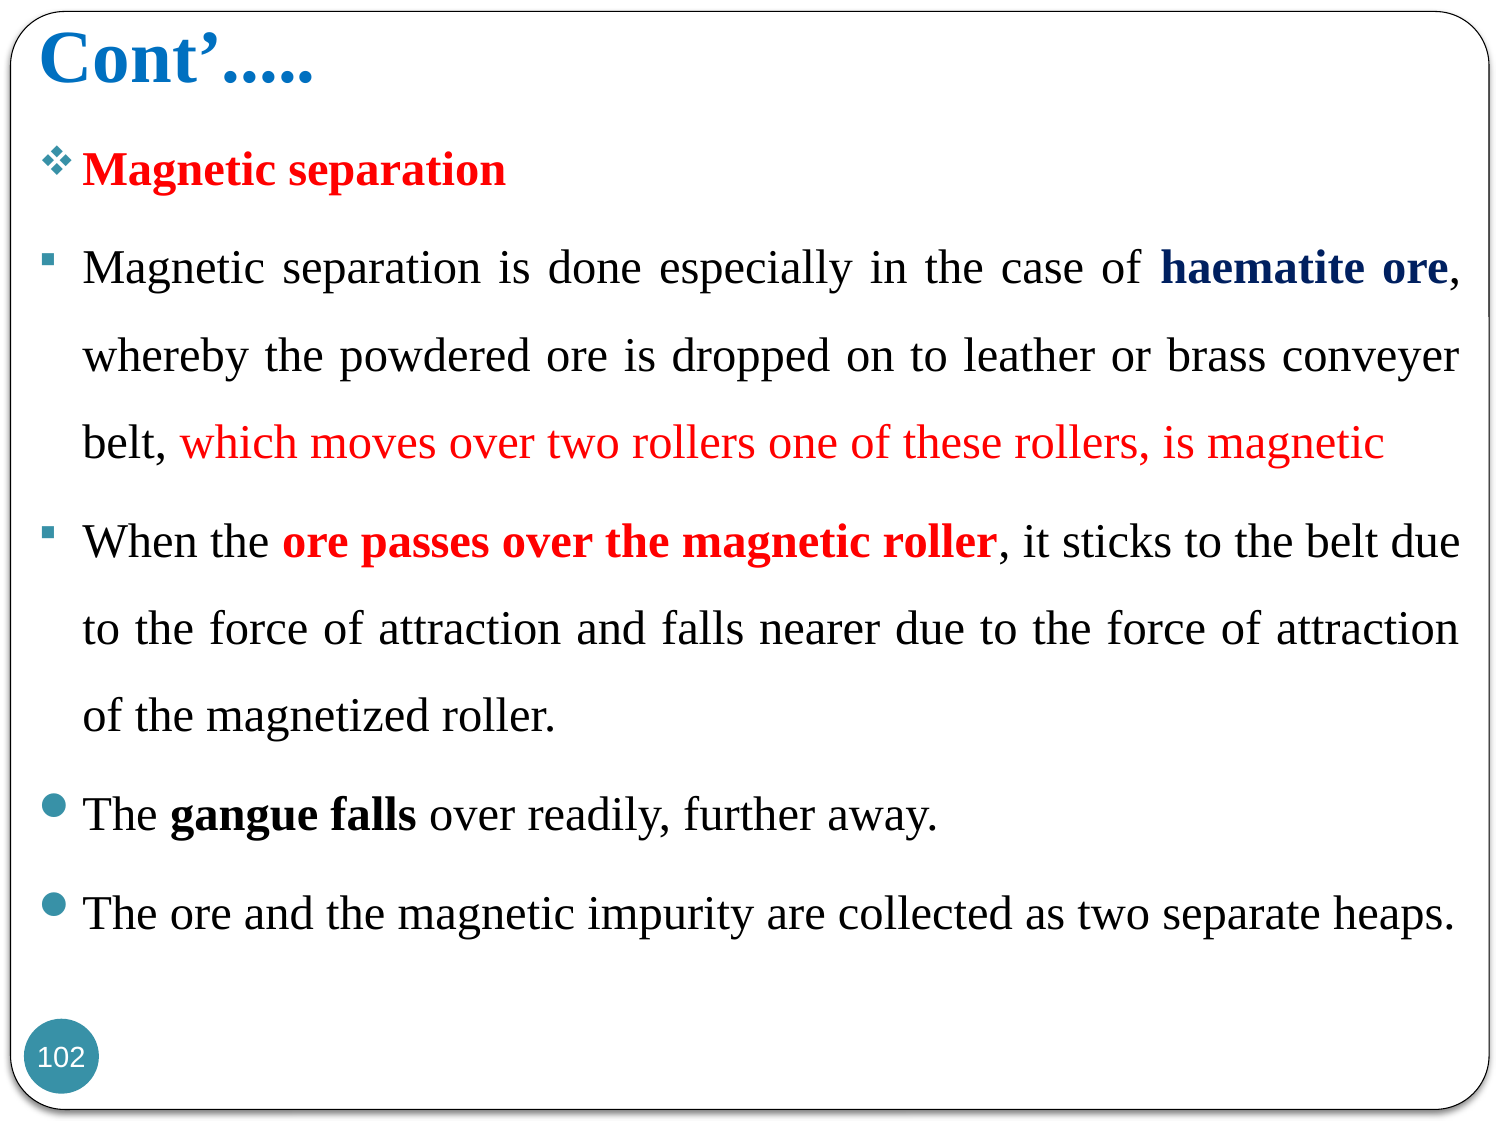

# Cont’.....
Magnetic separation
Magnetic separation is done especially in the case of haematite ore, whereby the powdered ore is dropped on to leather or brass conveyer belt, which moves over two rollers one of these rollers, is magnetic
When the ore passes over the magnetic roller, it sticks to the belt due to the force of attraction and falls nearer due to the force of attraction of the magnetized roller.
The gangue falls over readily, further away.
The ore and the magnetic impurity are collected as two separate heaps.

102